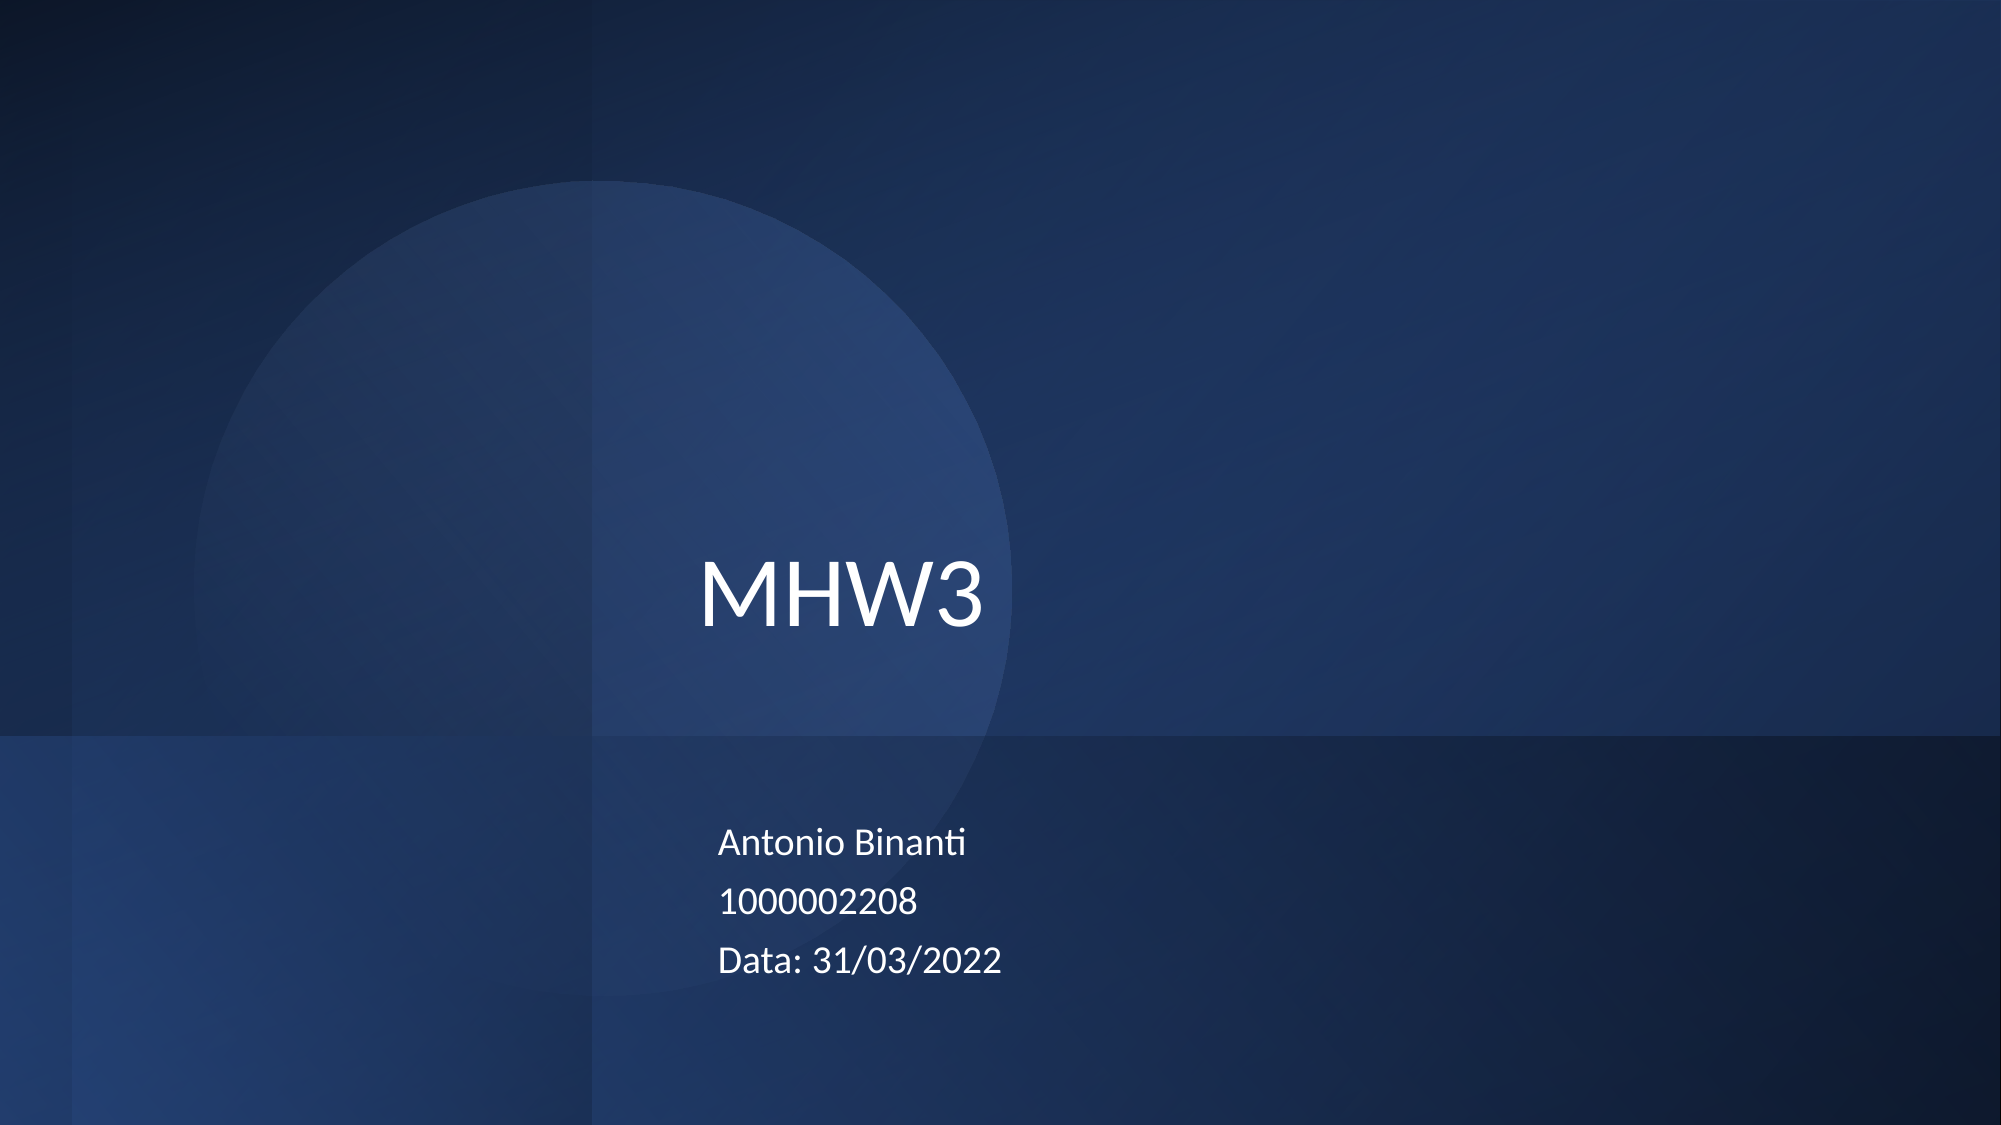

# MHW3

Antonio Binanti
1000002208
Data: 31/03/2022